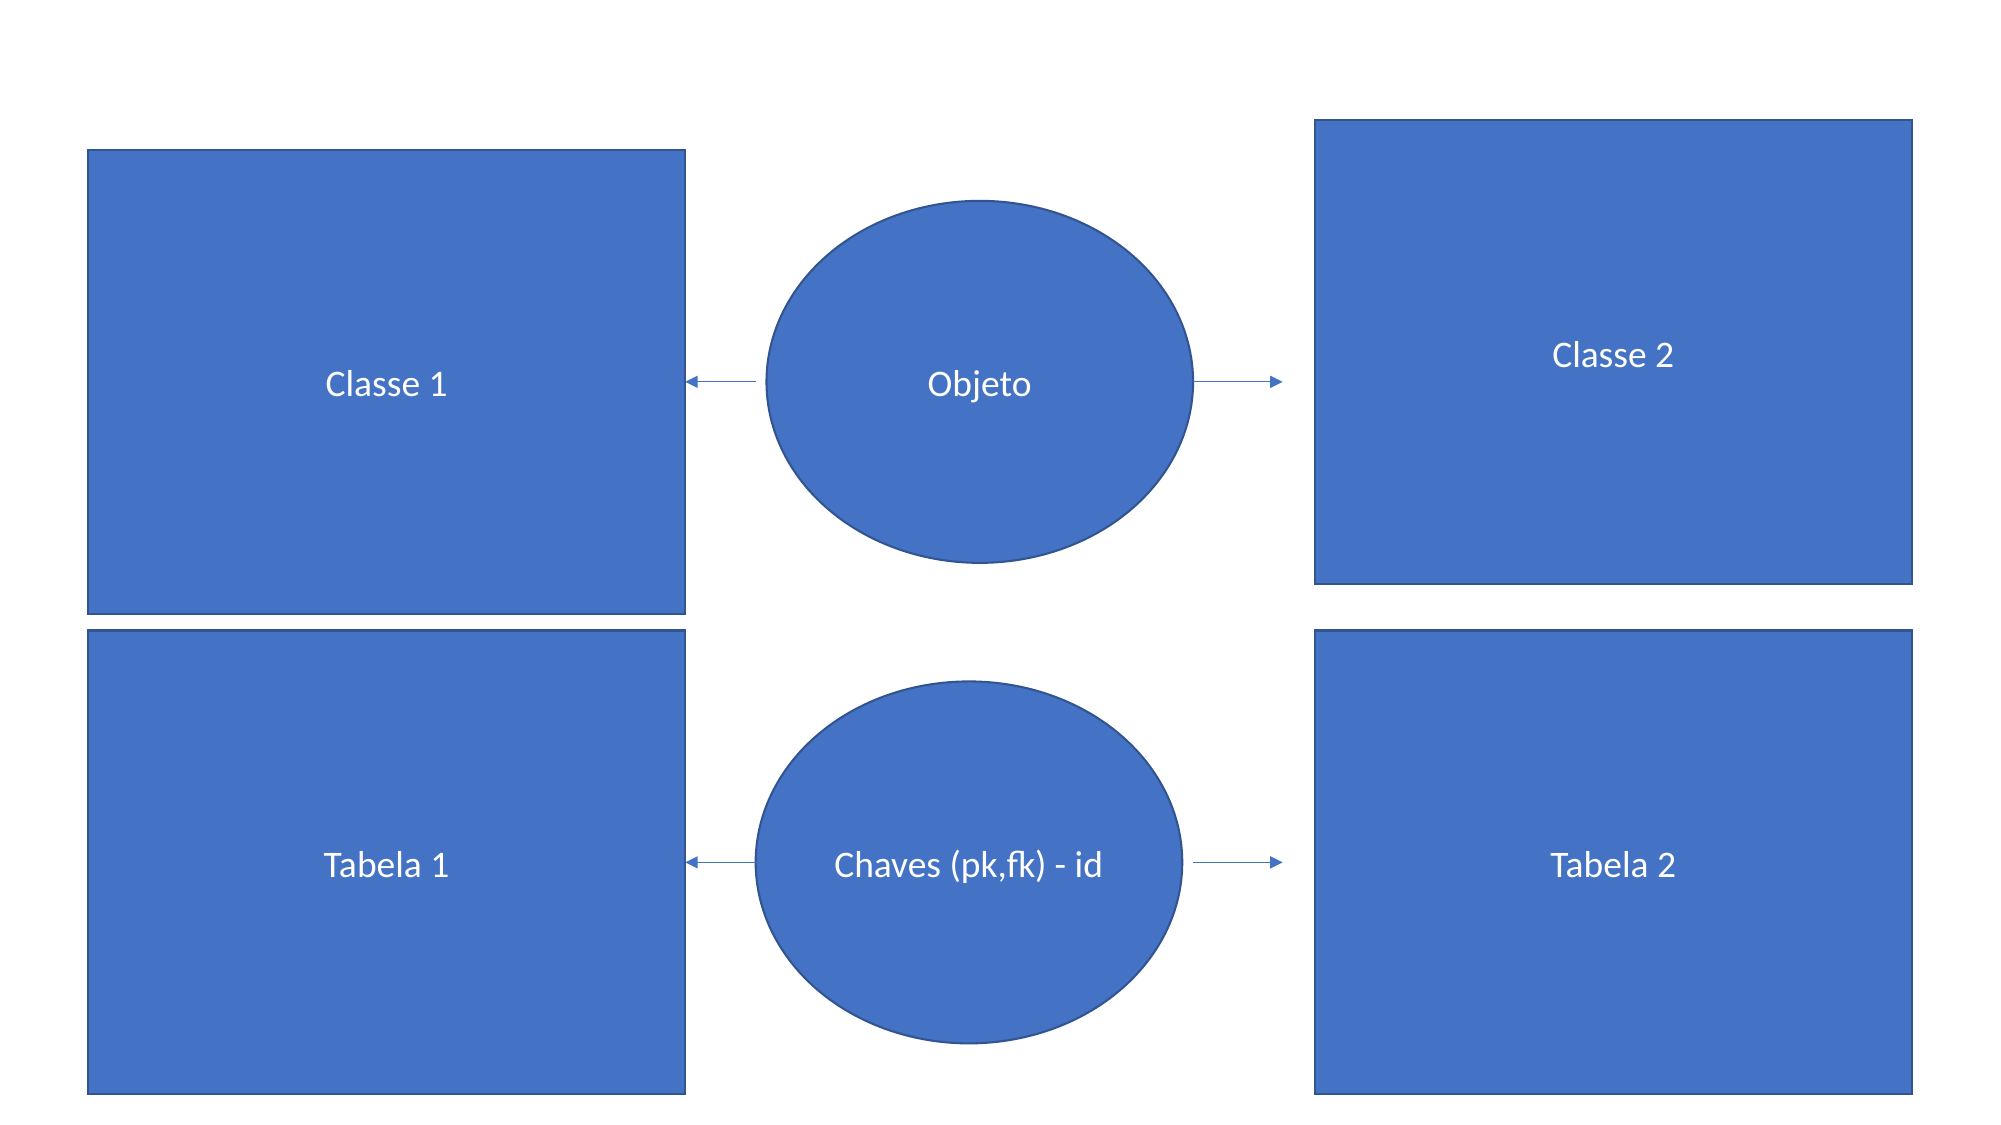

Classe 2
Classe 1
Objeto
Tabela 1
Tabela 2
Chaves (pk,fk) - id